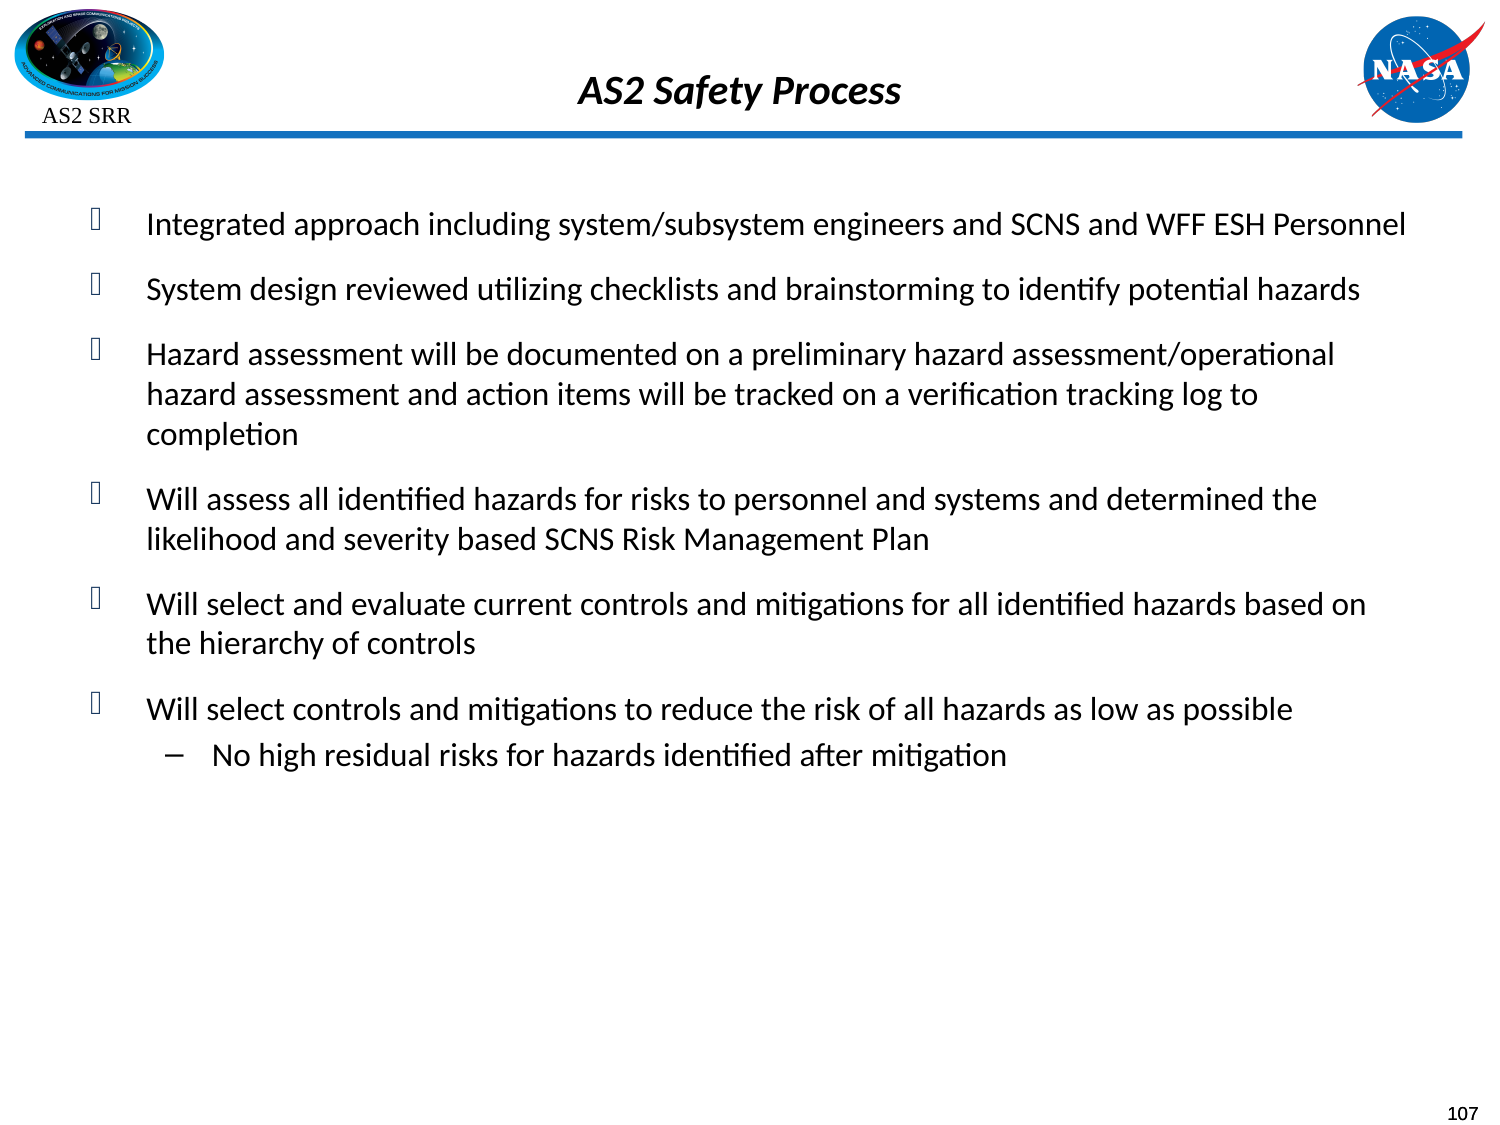

# AS2 Safety Process
Integrated approach including system/subsystem engineers and SCNS and WFF ESH Personnel
System design reviewed utilizing checklists and brainstorming to identify potential hazards
Hazard assessment will be documented on a preliminary hazard assessment/operational hazard assessment and action items will be tracked on a verification tracking log to completion
Will assess all identified hazards for risks to personnel and systems and determined the likelihood and severity based SCNS Risk Management Plan
Will select and evaluate current controls and mitigations for all identified hazards based on the hierarchy of controls
Will select controls and mitigations to reduce the risk of all hazards as low as possible
No high residual risks for hazards identified after mitigation